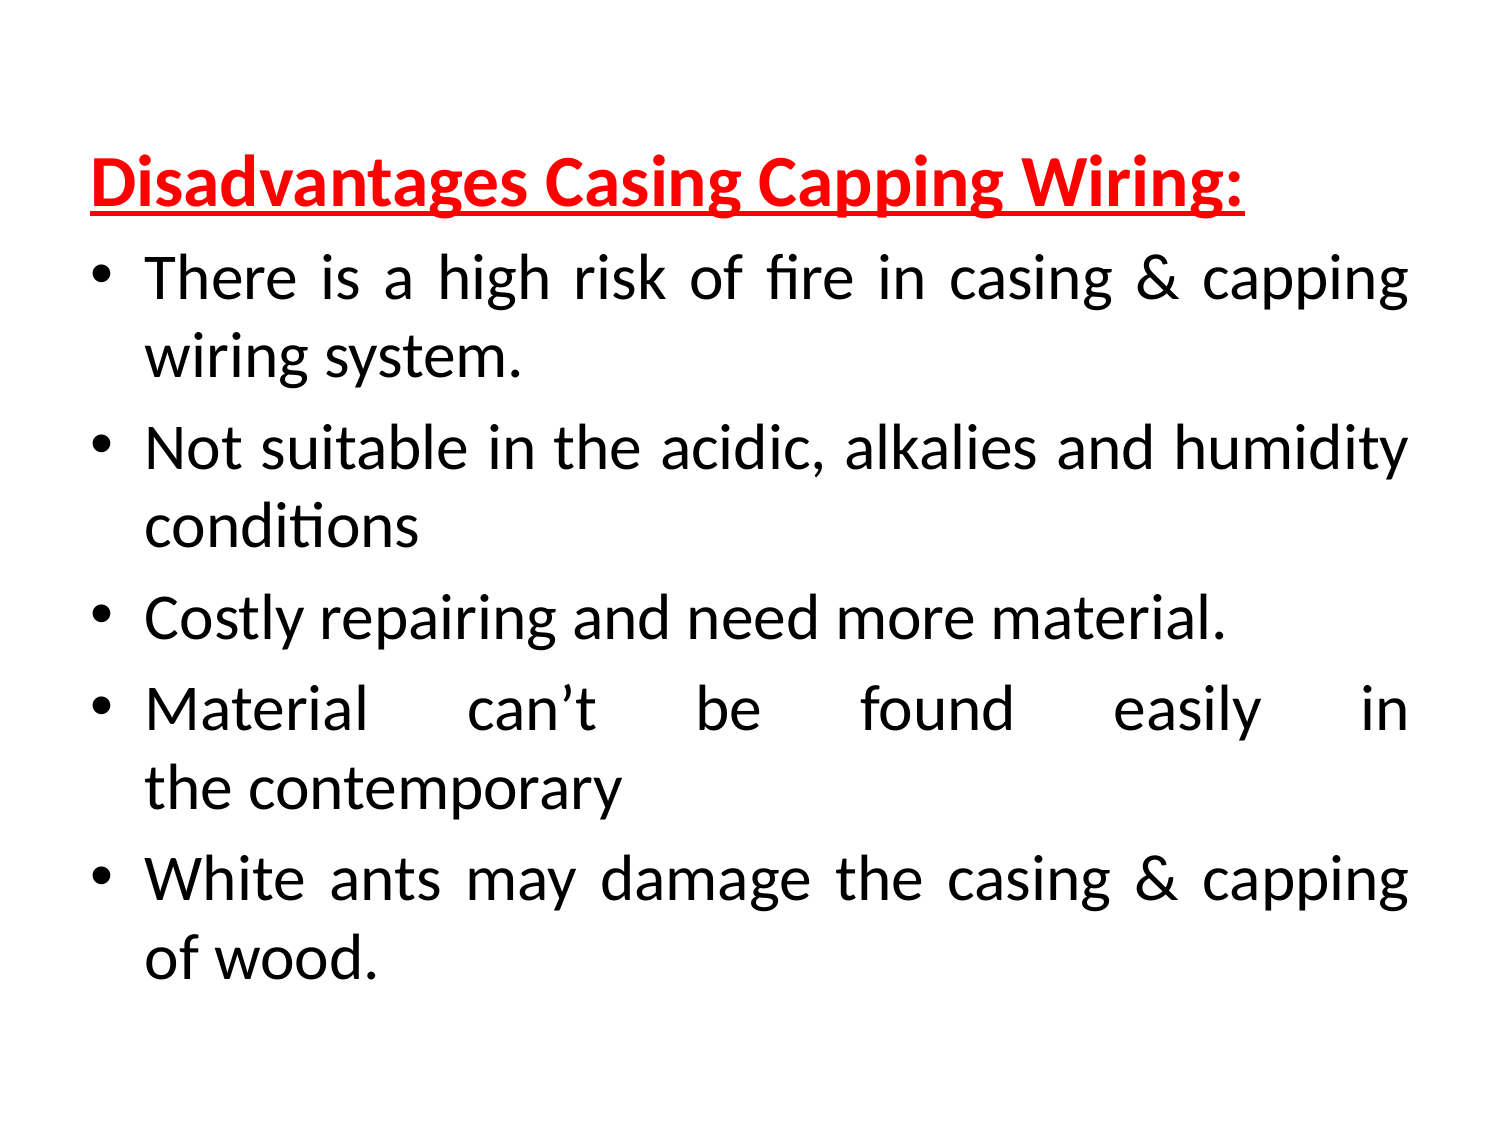

Disadvantages Casing Capping Wiring:
There is a high risk of fire in casing & capping wiring system.
Not suitable in the acidic, alkalies and humidity conditions
Costly repairing and need more material.
Material can’t be found easily in the contemporary
White ants may damage the casing & capping of wood.